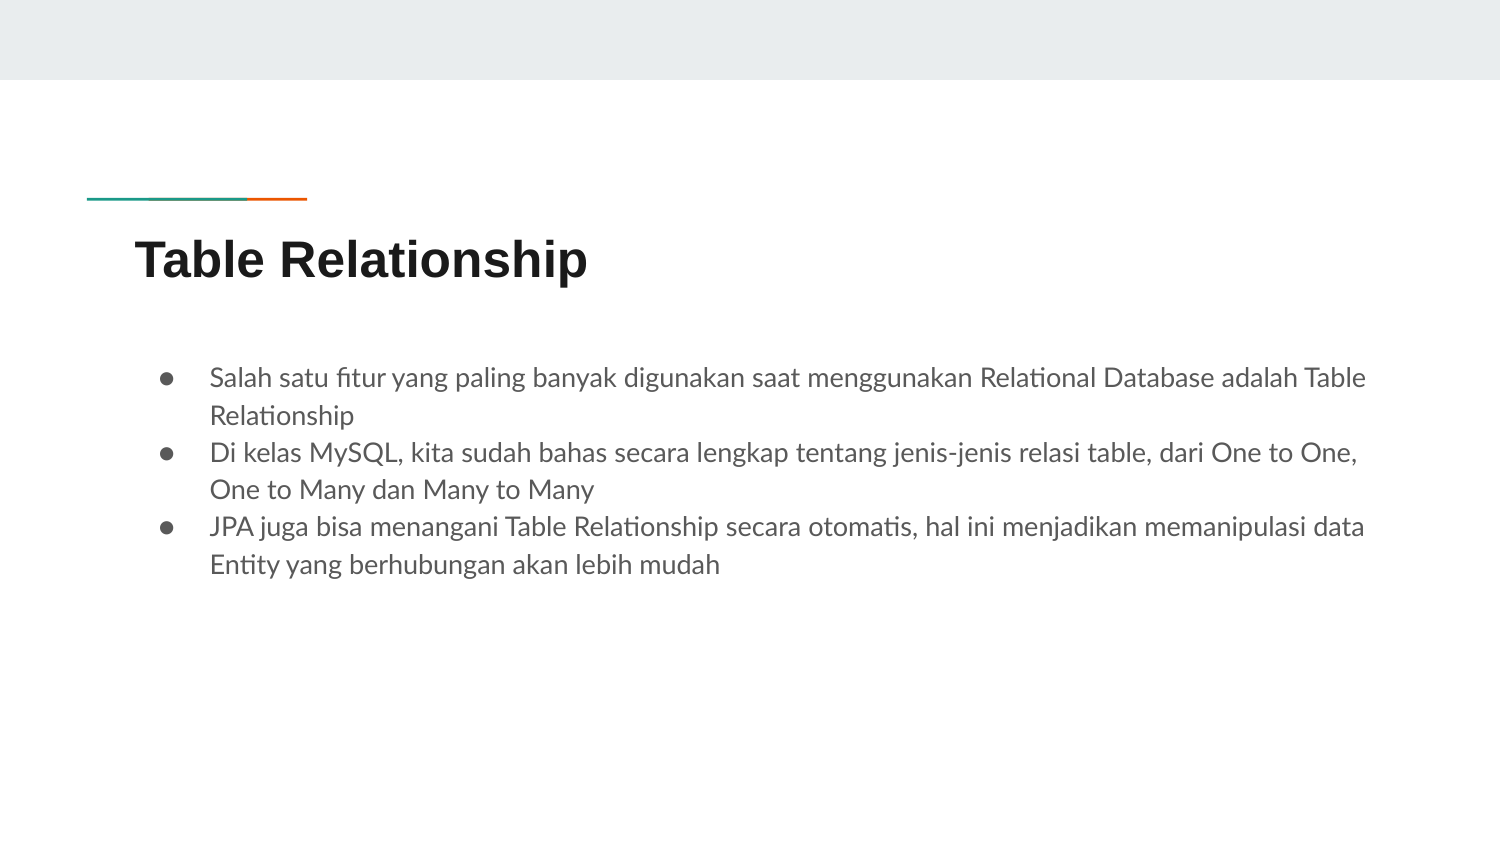

# Table Relationship
Salah satu fitur yang paling banyak digunakan saat menggunakan Relational Database adalah Table Relationship
Di kelas MySQL, kita sudah bahas secara lengkap tentang jenis-jenis relasi table, dari One to One, One to Many dan Many to Many
JPA juga bisa menangani Table Relationship secara otomatis, hal ini menjadikan memanipulasi data Entity yang berhubungan akan lebih mudah